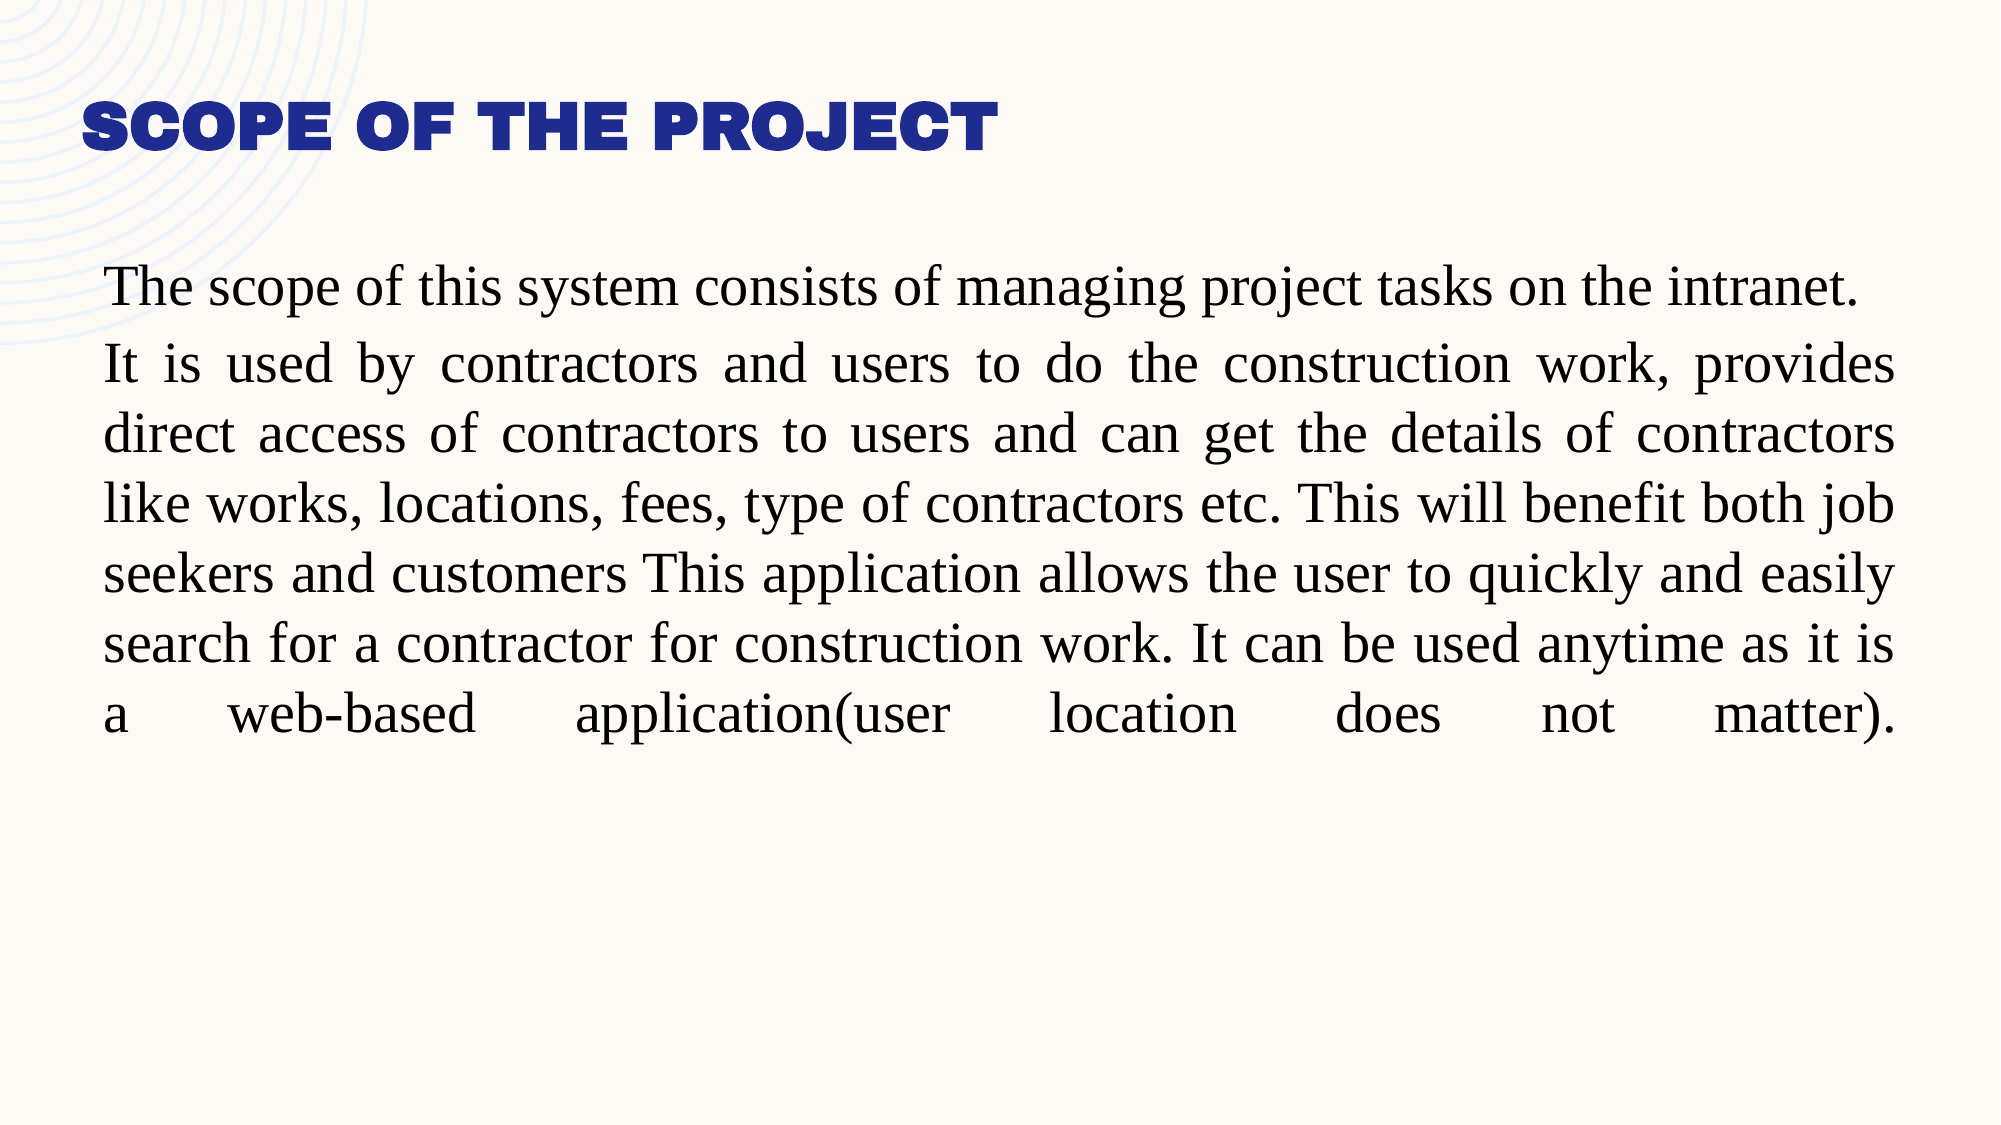

# SCOPE OF THE PROJECT
The scope of this system consists of managing project tasks on the intranet.
It is used by contractors and users to do the construction work, provides direct access of contractors to users and can get the details of contractors like works, locations, fees, type of contractors etc. This will benefit both job seekers and customers This application allows the user to quickly and easily search for a contractor for construction work. It can be used anytime as it is a web-based application(user location does not matter).